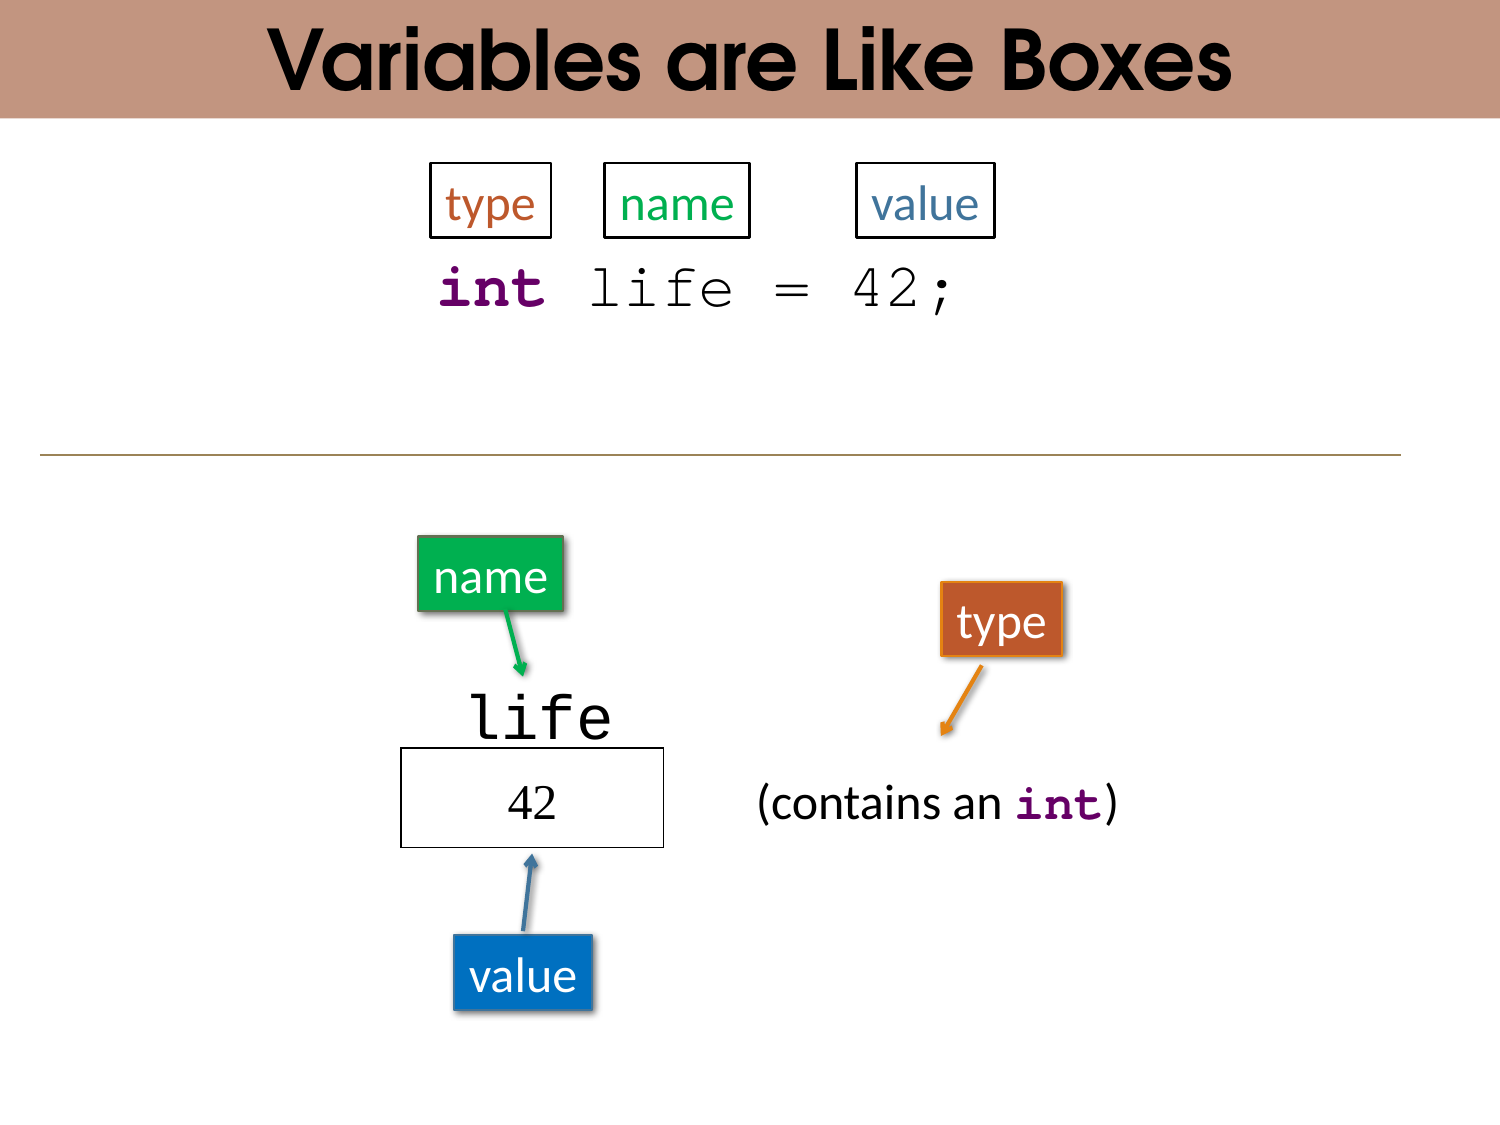

Variables are Like Boxes
type
name
value
int life = 42;
name
type
life

(contains an int)
42
value